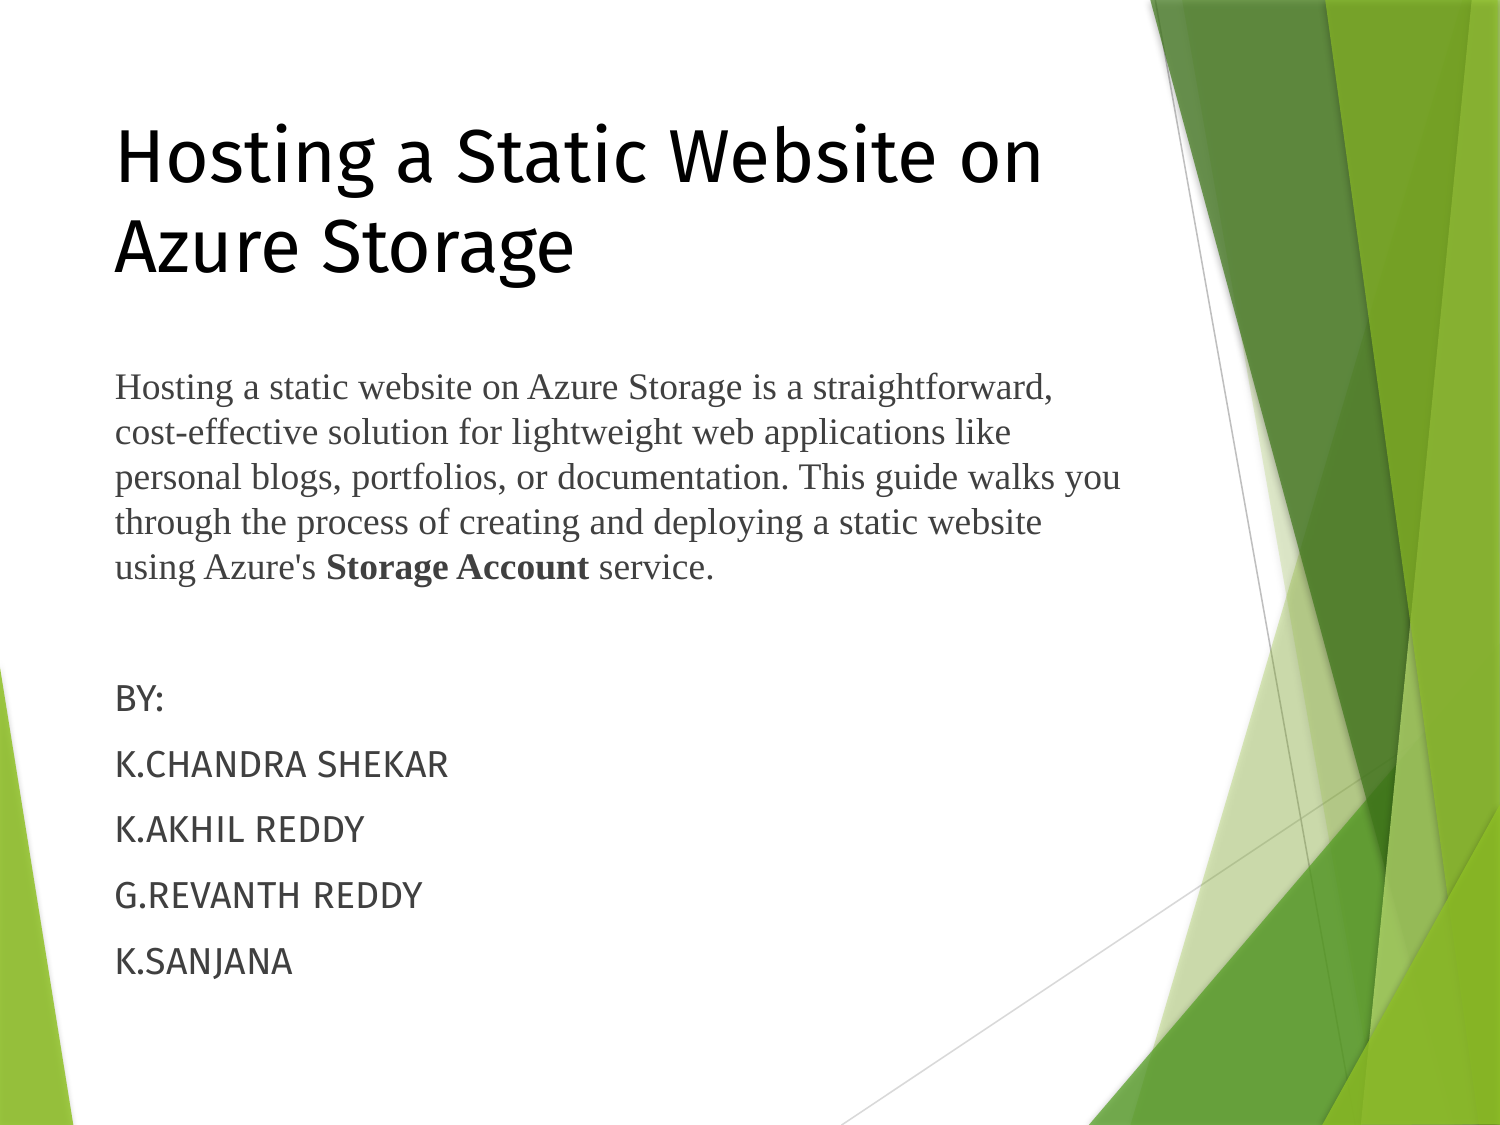

# Hosting a Static Website on Azure Storage
Hosting a static website on Azure Storage is a straightforward, cost-effective solution for lightweight web applications like personal blogs, portfolios, or documentation. This guide walks you through the process of creating and deploying a static website using Azure's Storage Account service.

BY:
K.CHANDRA SHEKAR
K.AKHIL REDDY
G.REVANTH REDDY
K.SANJANA